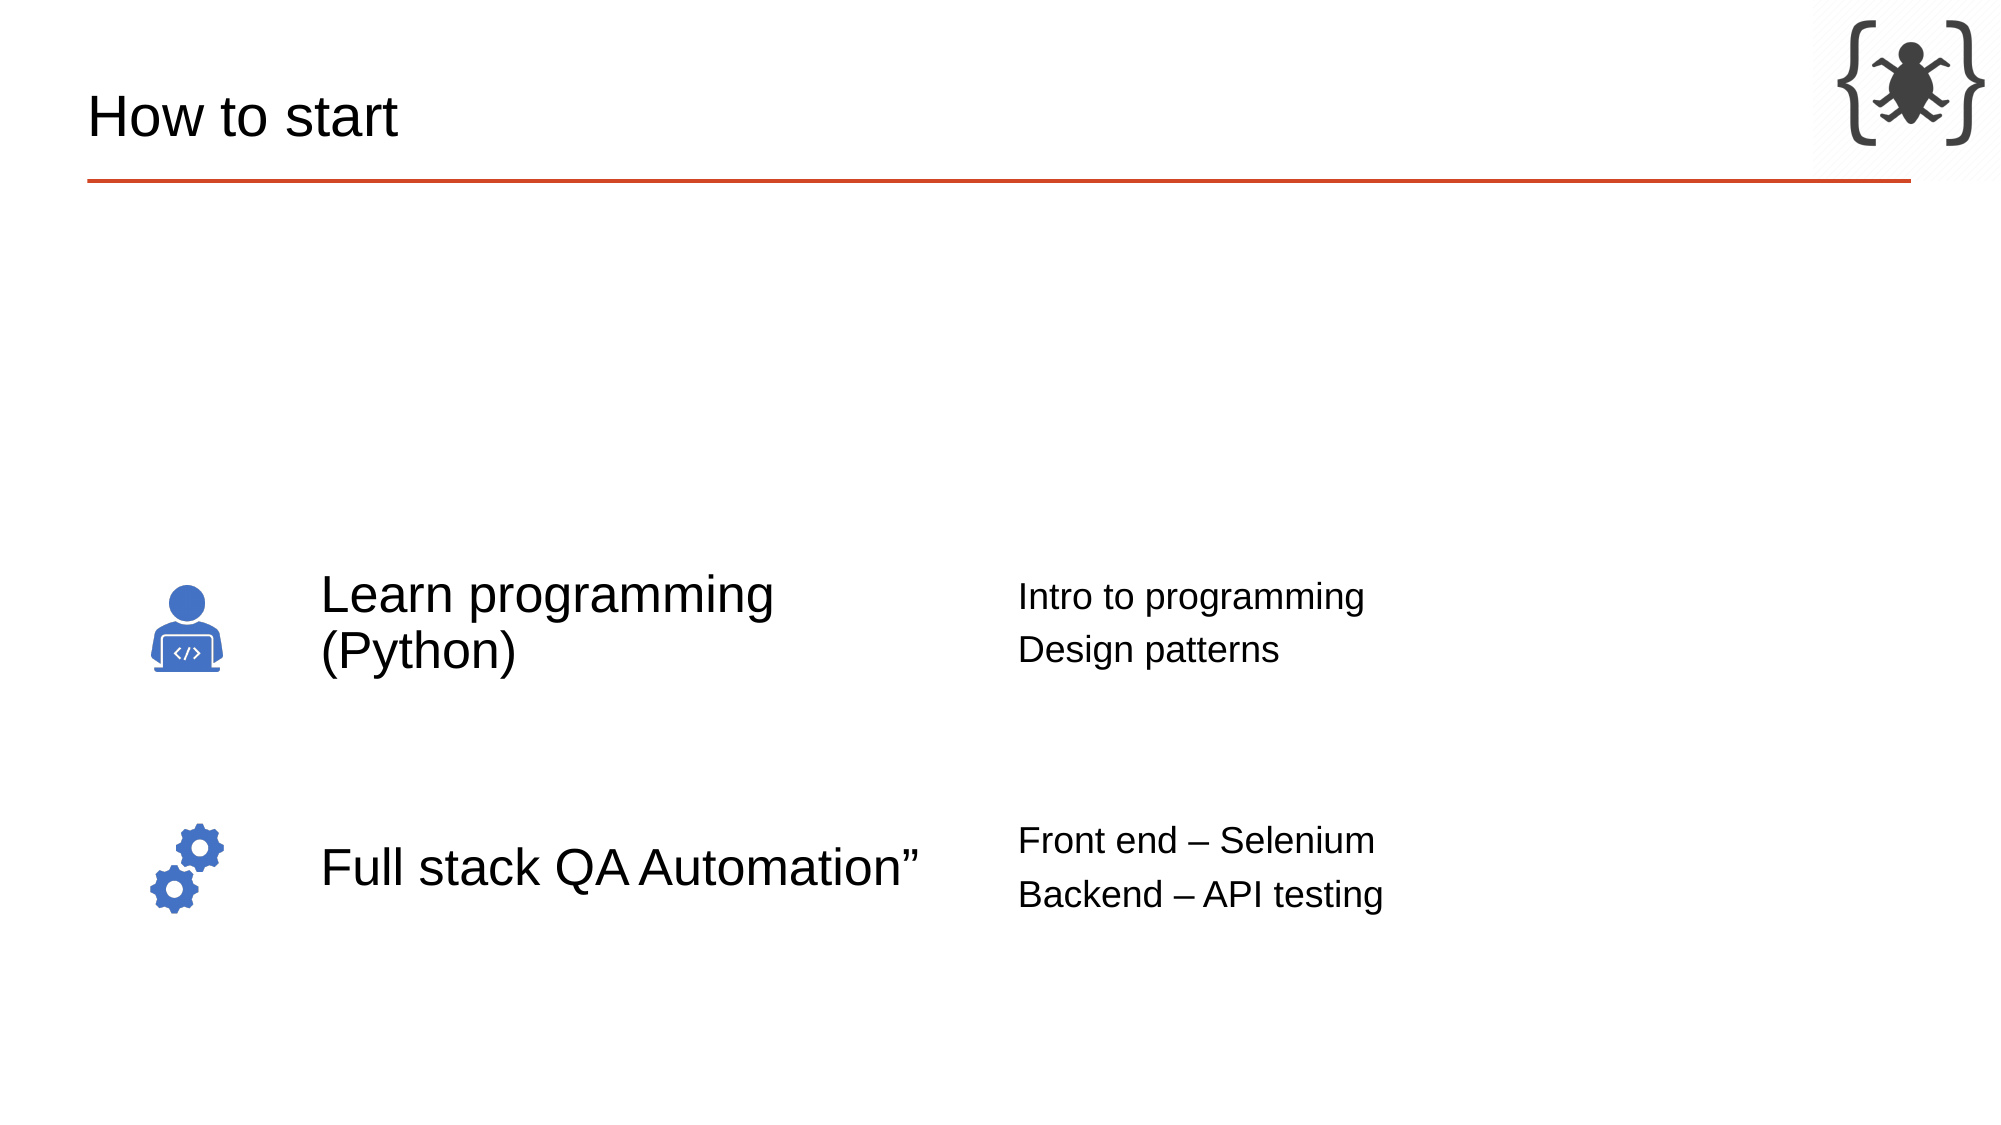

# How to start

Learn programming (Python)

Intro to programming
Design patterns

Full stack QA Automation”

Front end – Selenium
Backend – API testing